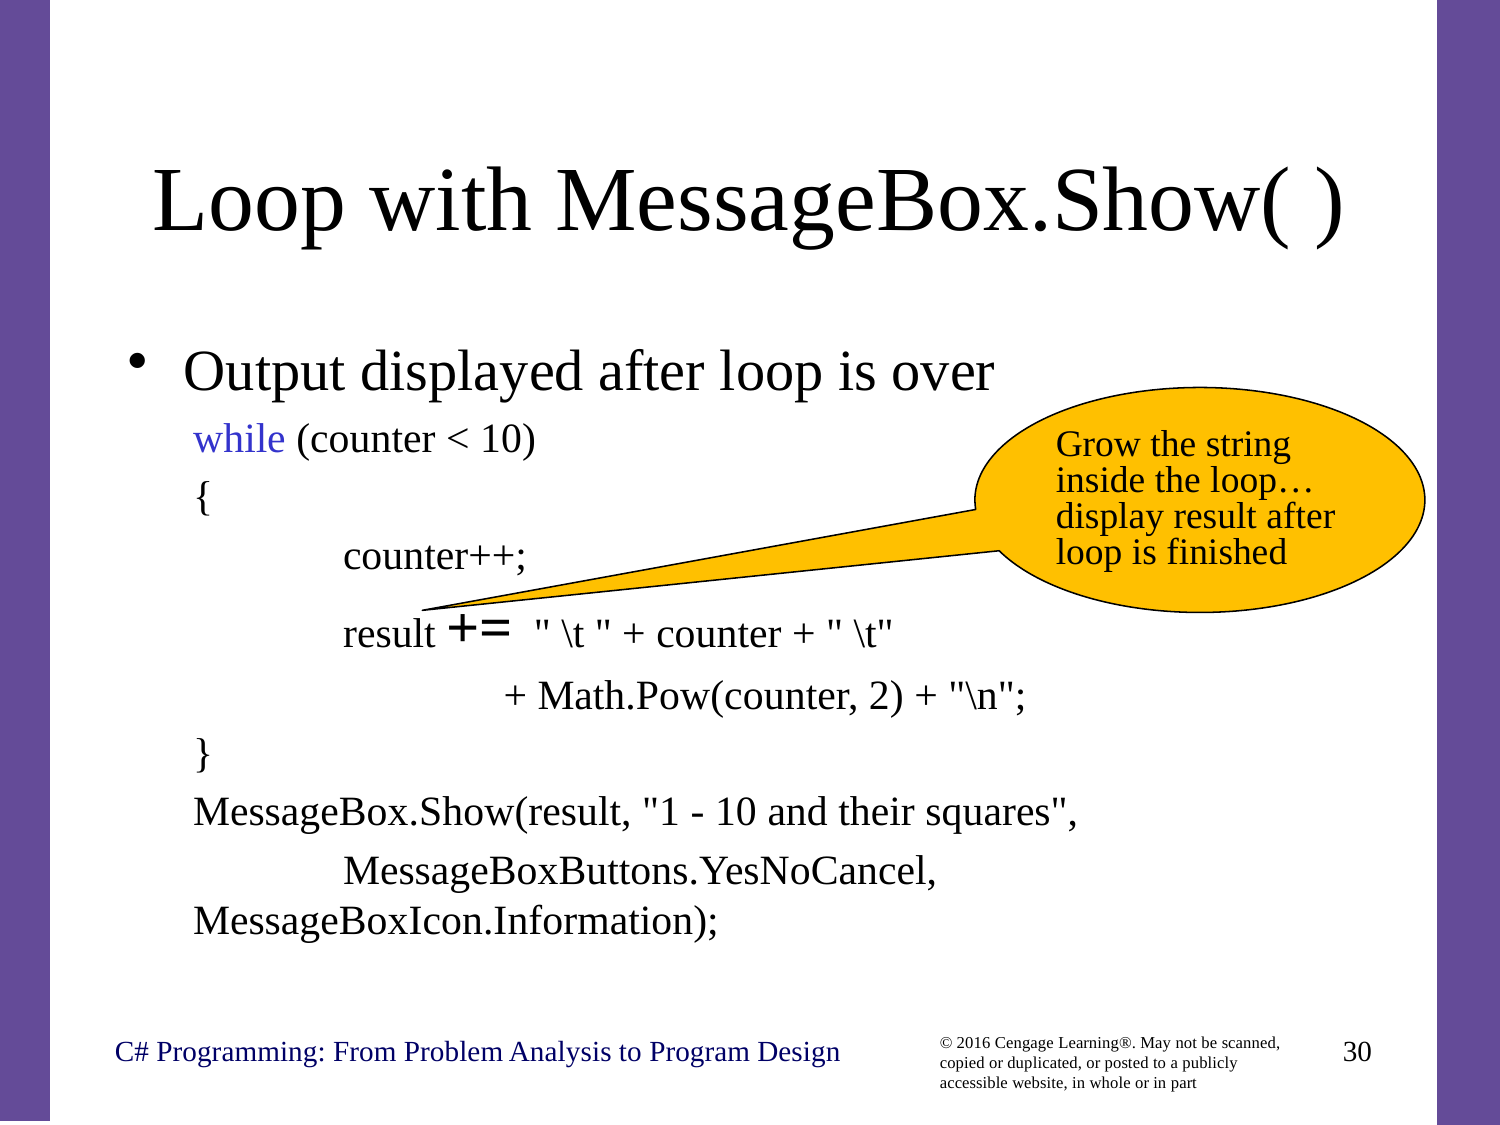

# Loop with MessageBox.Show( )
Output displayed after loop is over
while (counter < 10)
{
	counter++;
	result +=  " \t " + counter + " \t"
		 + Math.Pow(counter, 2) + "\n";
}
MessageBox.Show(result, "1 - 10 and their squares",
	MessageBoxButtons.YesNoCancel, 	MessageBoxIcon.Information);

Grow the string inside the loop… display result after loop is finished
C# Programming: From Problem Analysis to Program Design

30